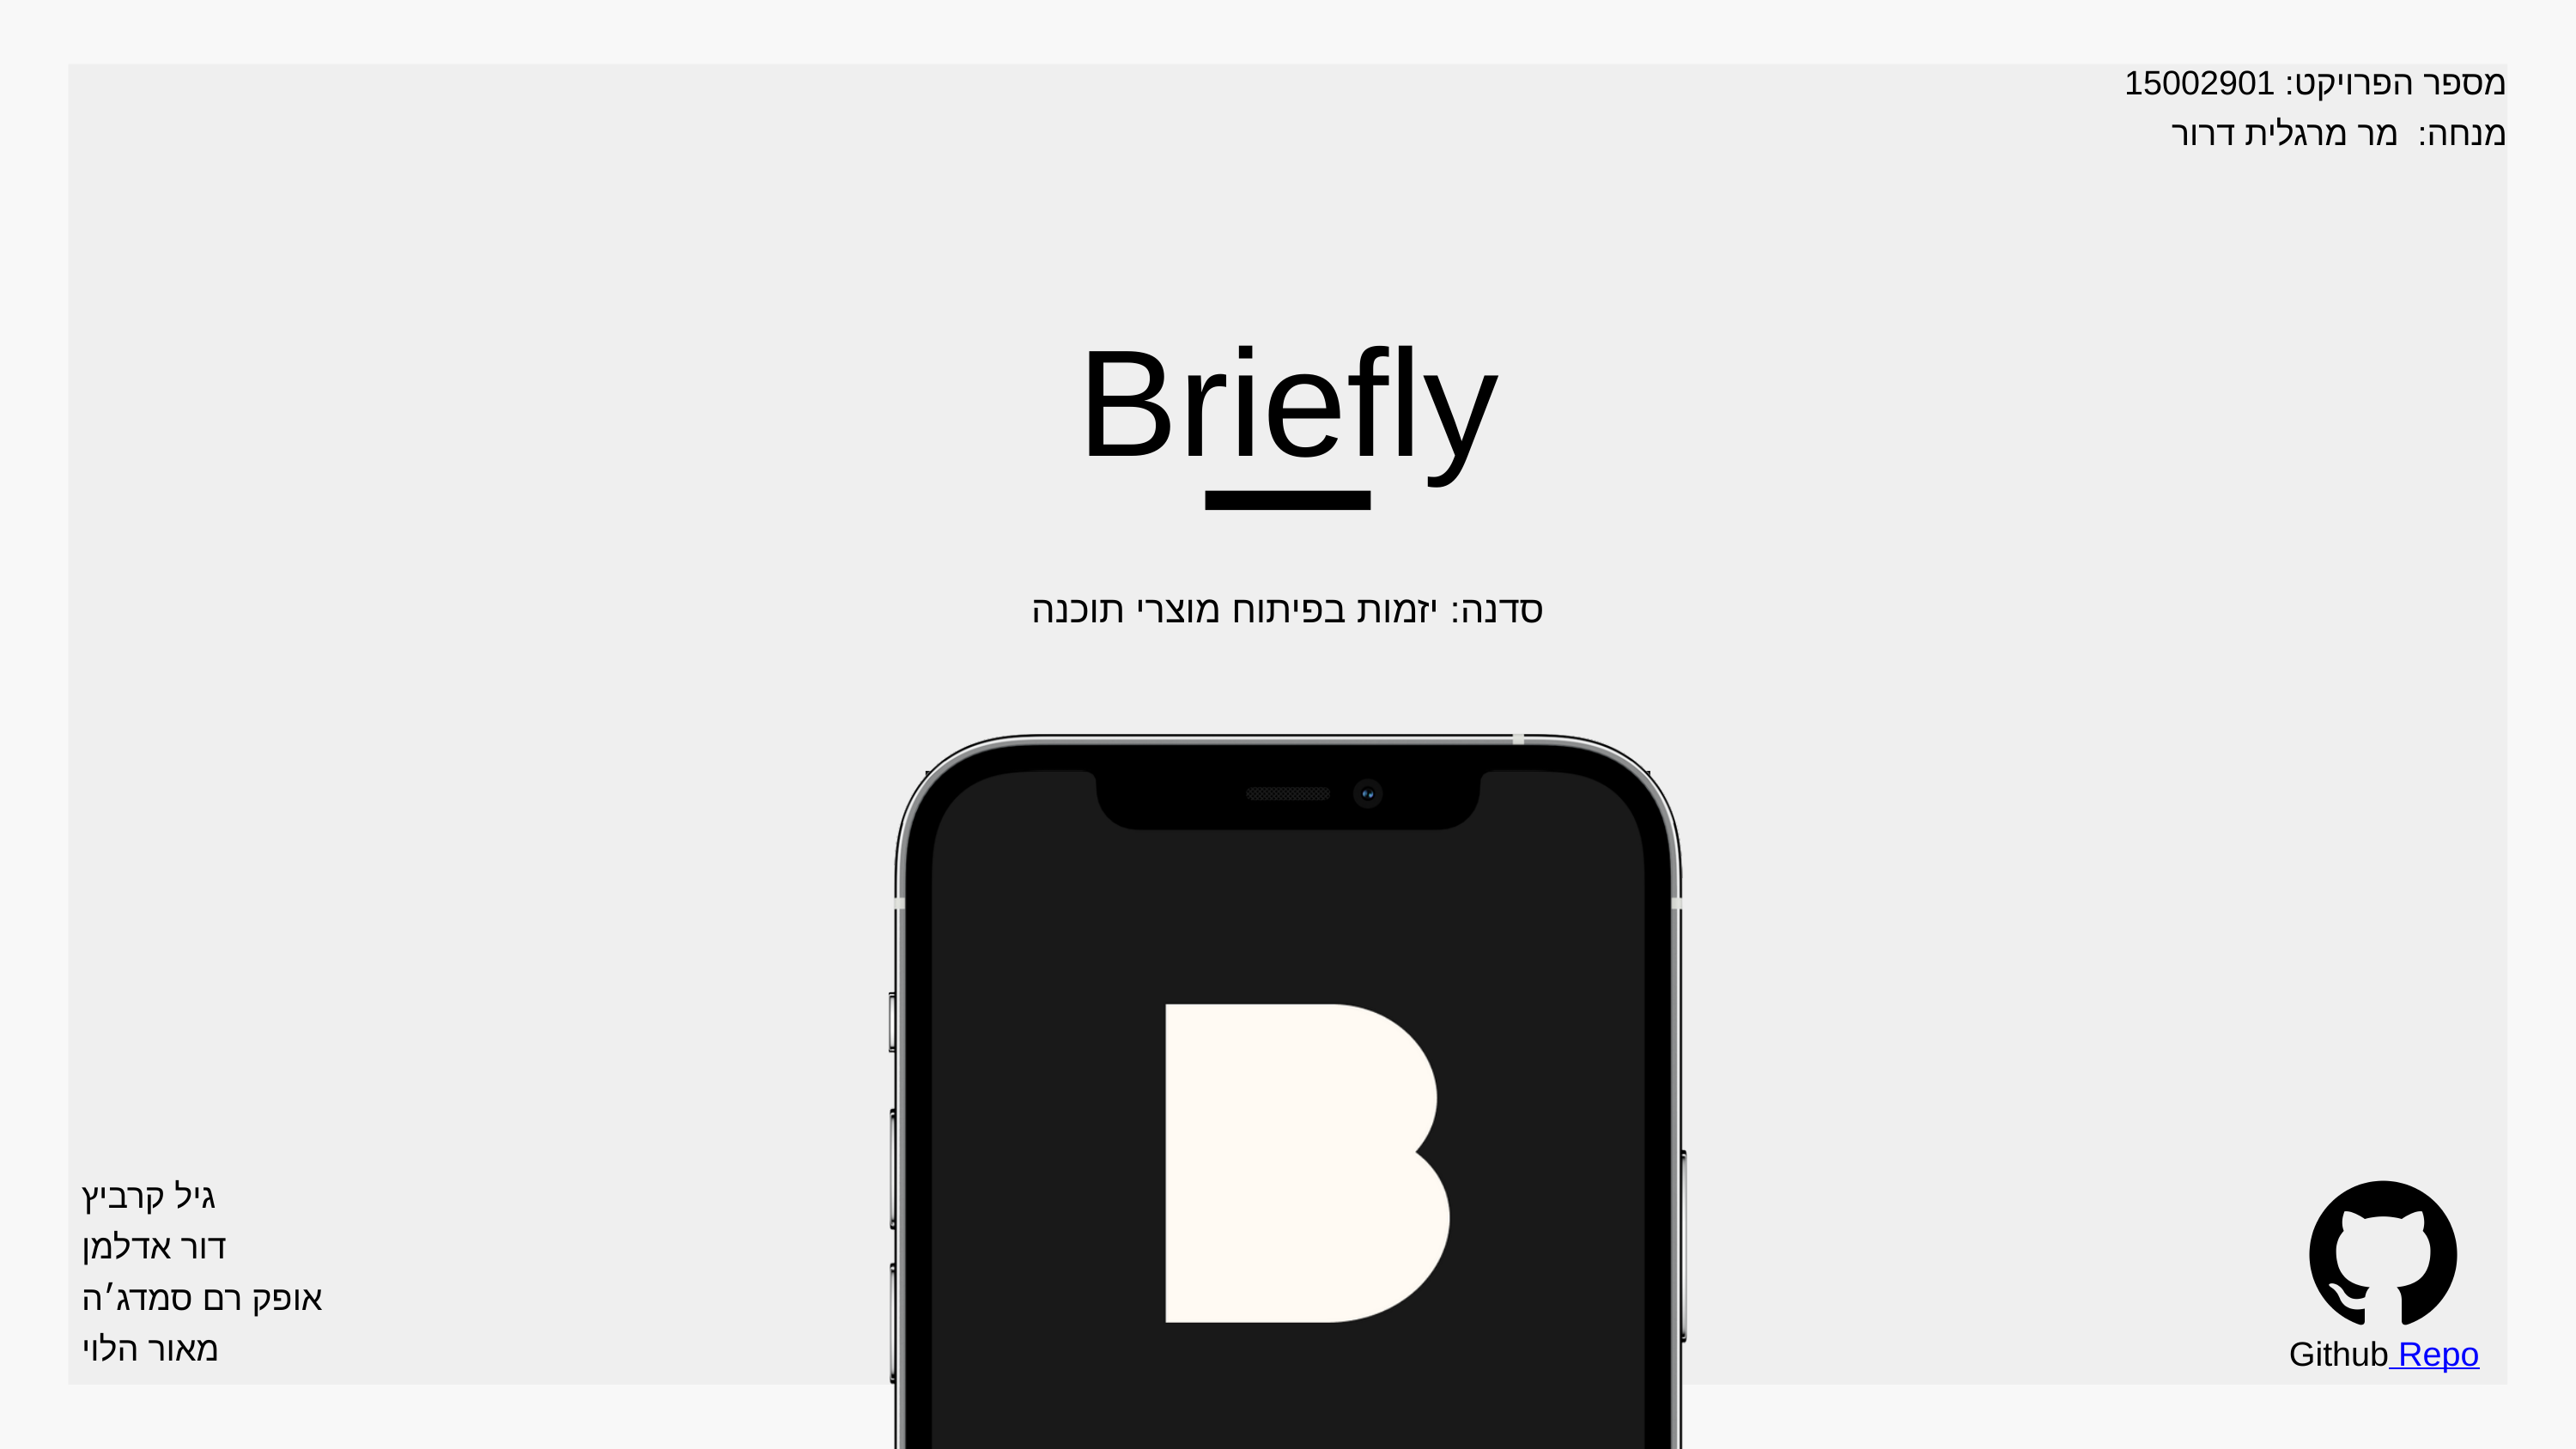

מספר הפרויקט: 15002901
מנחה:  מר מרגלית דרור

Briefly

סדנה: יזמות בפיתוח מוצרי תוכנה

גיל קרביץ
דור אדלמן
אופק רם סמדג׳ה
מאור הלוי

Github Repo